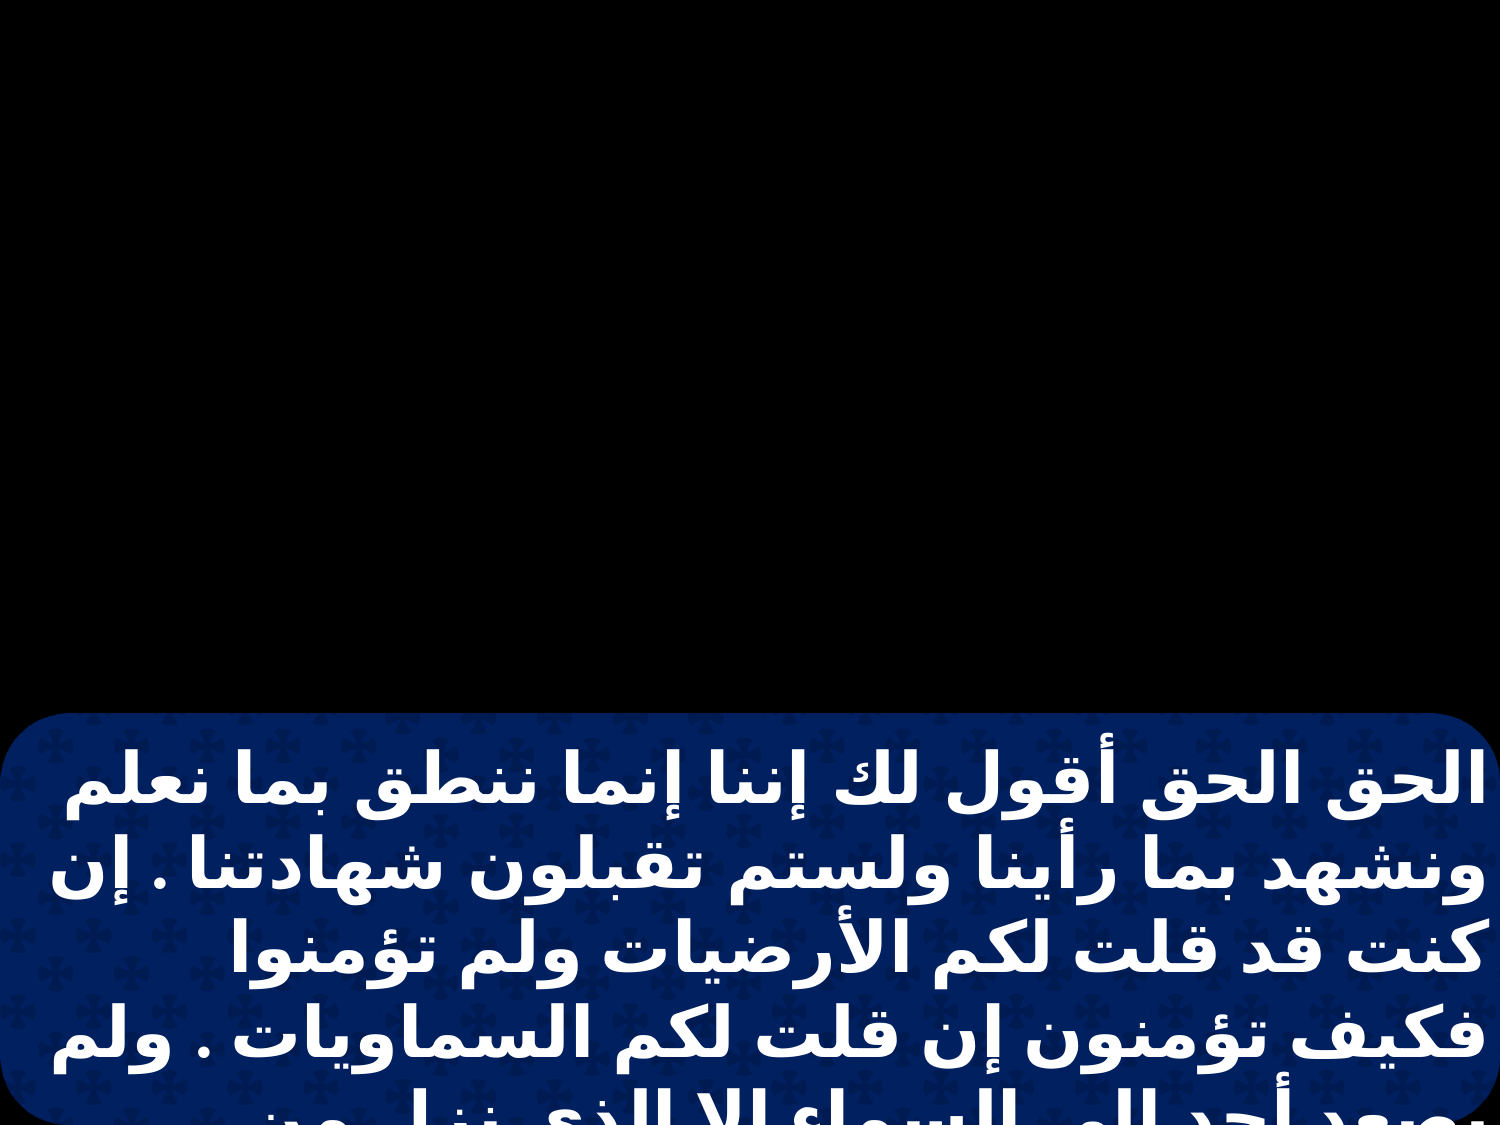

الحق الحق أقول لك إننا إنما ننطق بما نعلم ونشهد بما رأينا ولستم تقبلون شهادتنا . إن كنت قد قلت لكم الأرضيات ولم تؤمنوا  فكيف تؤمنون إن قلت لكم السماويات . ولم يصعد أحد إلى السماء إلا الذى نزل من السماء ابن الإنسان الذى هو في السماء.